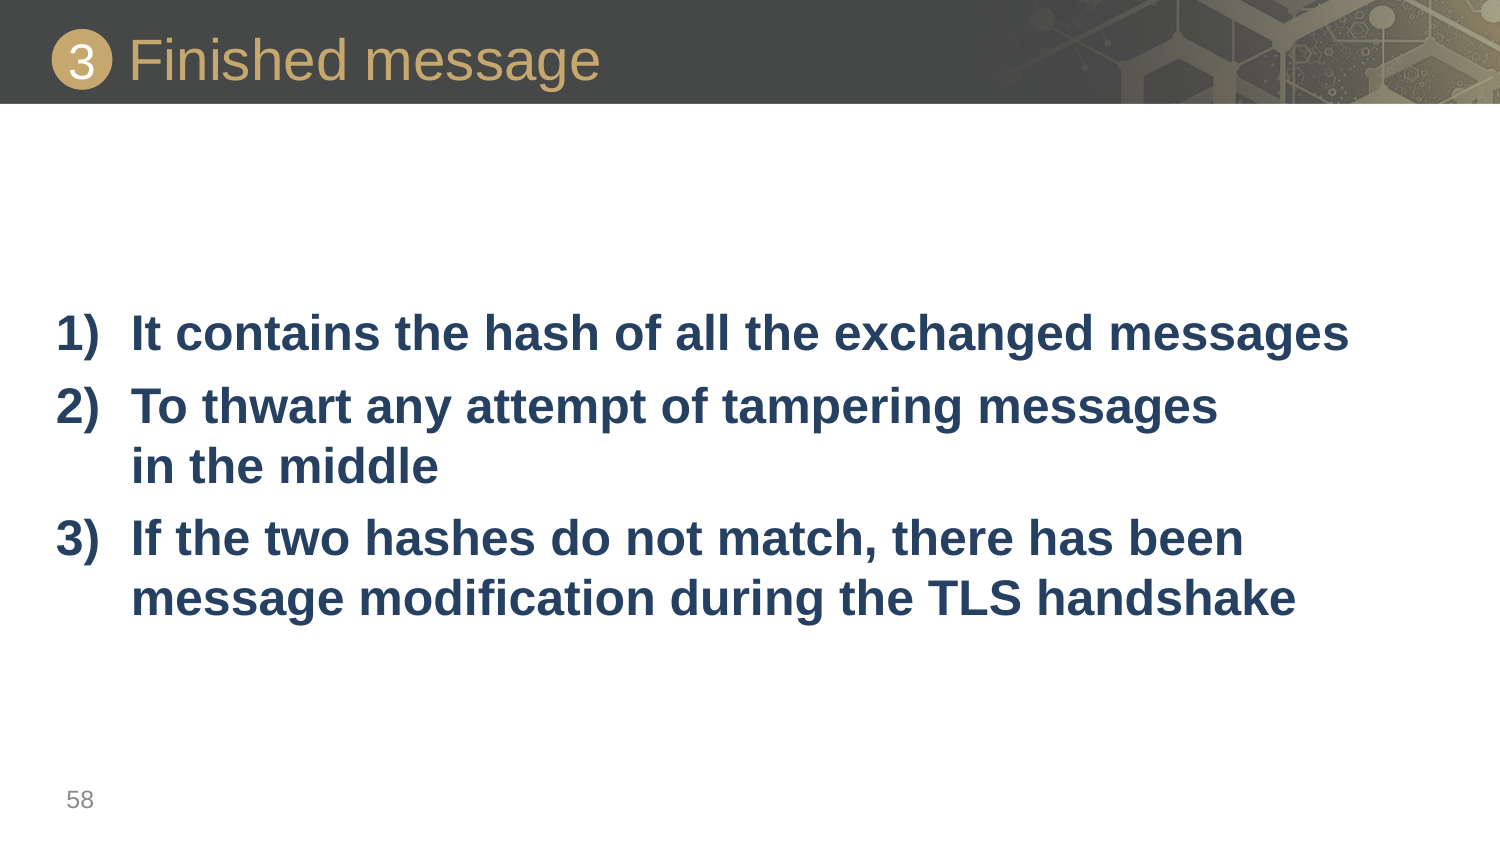

# Finished message
3
It contains the hash of all the exchanged messages
To thwart any attempt of tampering messages
in the middle
If the two hashes do not match, there has been
message modification during the TLS handshake
58